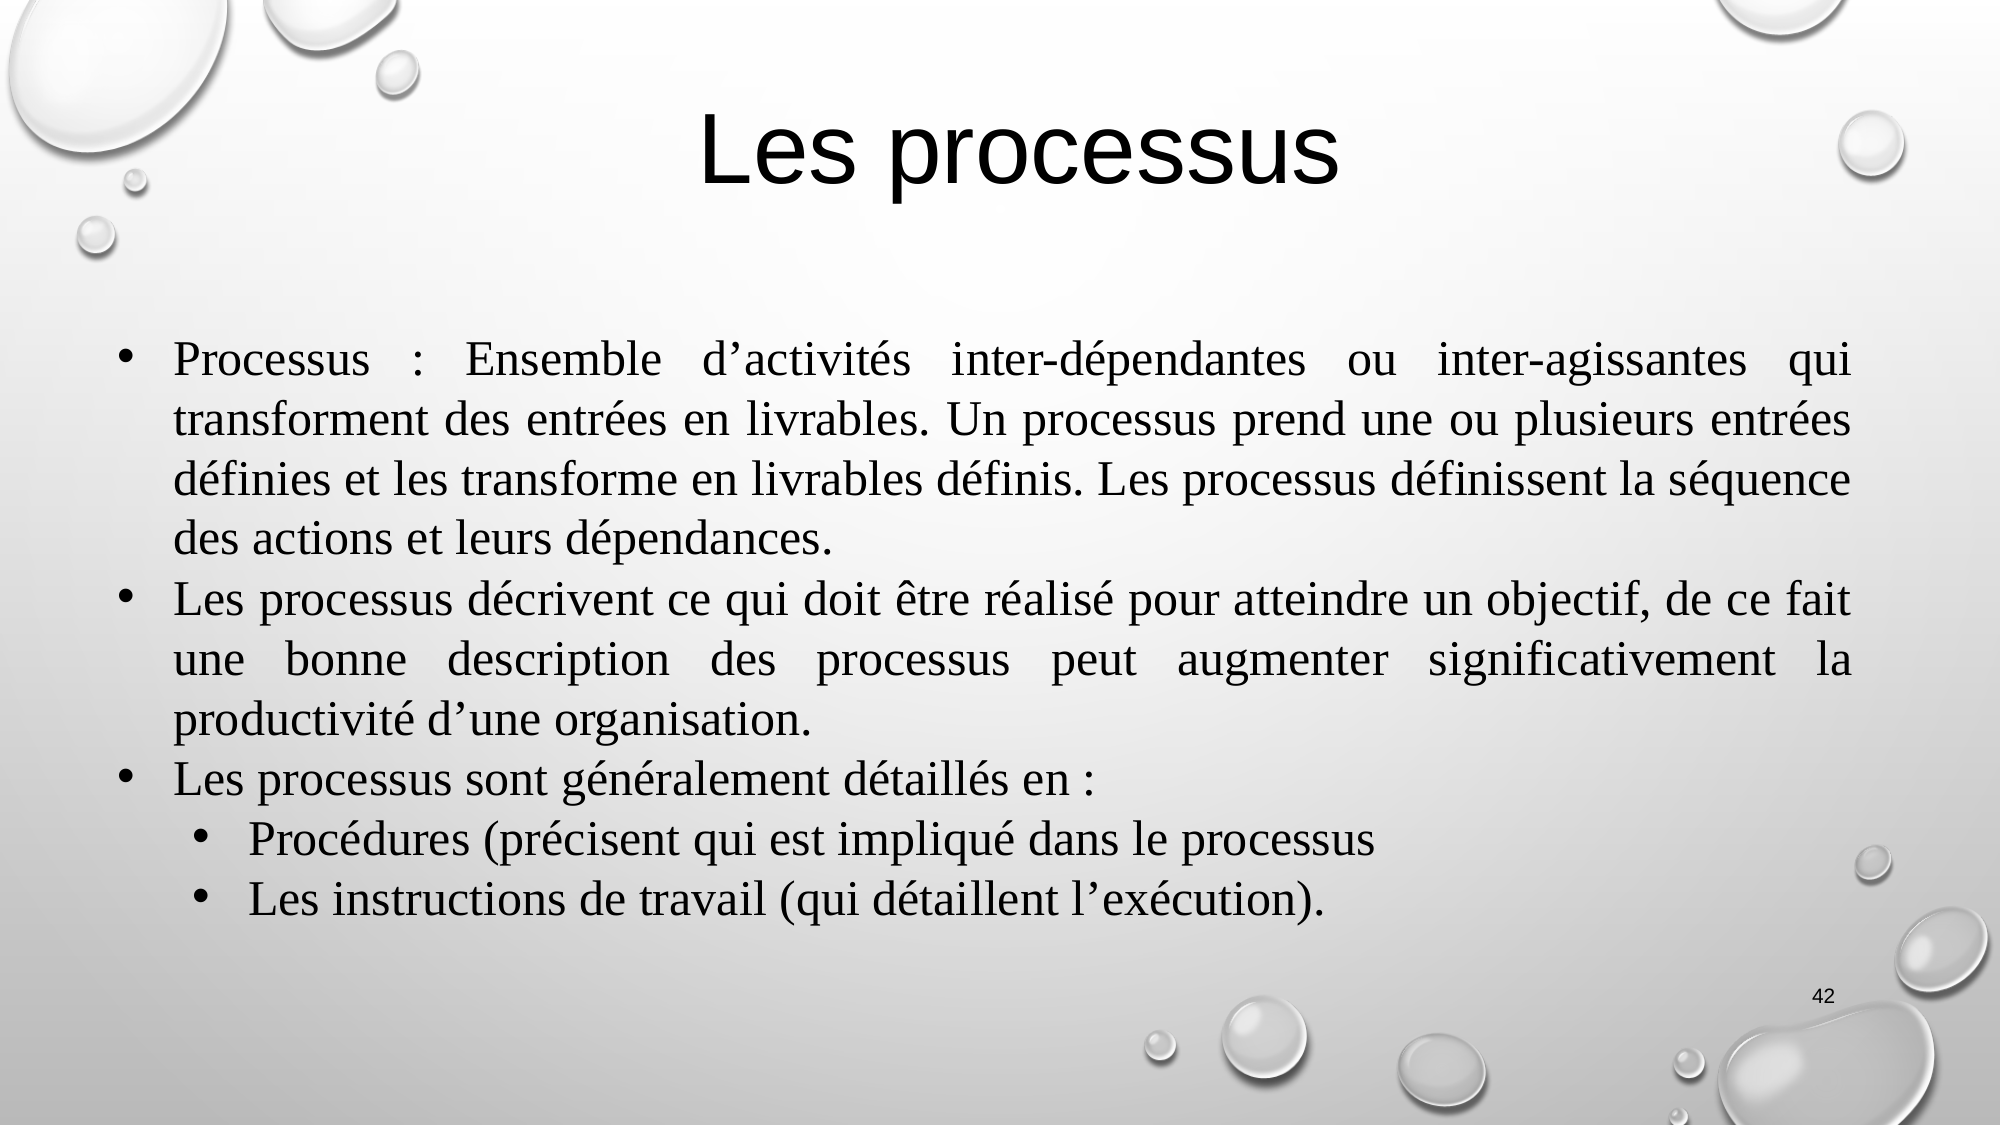

Les processus
Processus : Ensemble d’activités inter-dépendantes ou inter-agissantes qui transforment des entrées en livrables. Un processus prend une ou plusieurs entrées définies et les transforme en livrables définis. Les processus définissent la séquence des actions et leurs dépendances.
Les processus décrivent ce qui doit être réalisé pour atteindre un objectif, de ce fait une bonne description des processus peut augmenter significativement la productivité d’une organisation.
Les processus sont généralement détaillés en :
Procédures (précisent qui est impliqué dans le processus
Les instructions de travail (qui détaillent l’exécution).
42